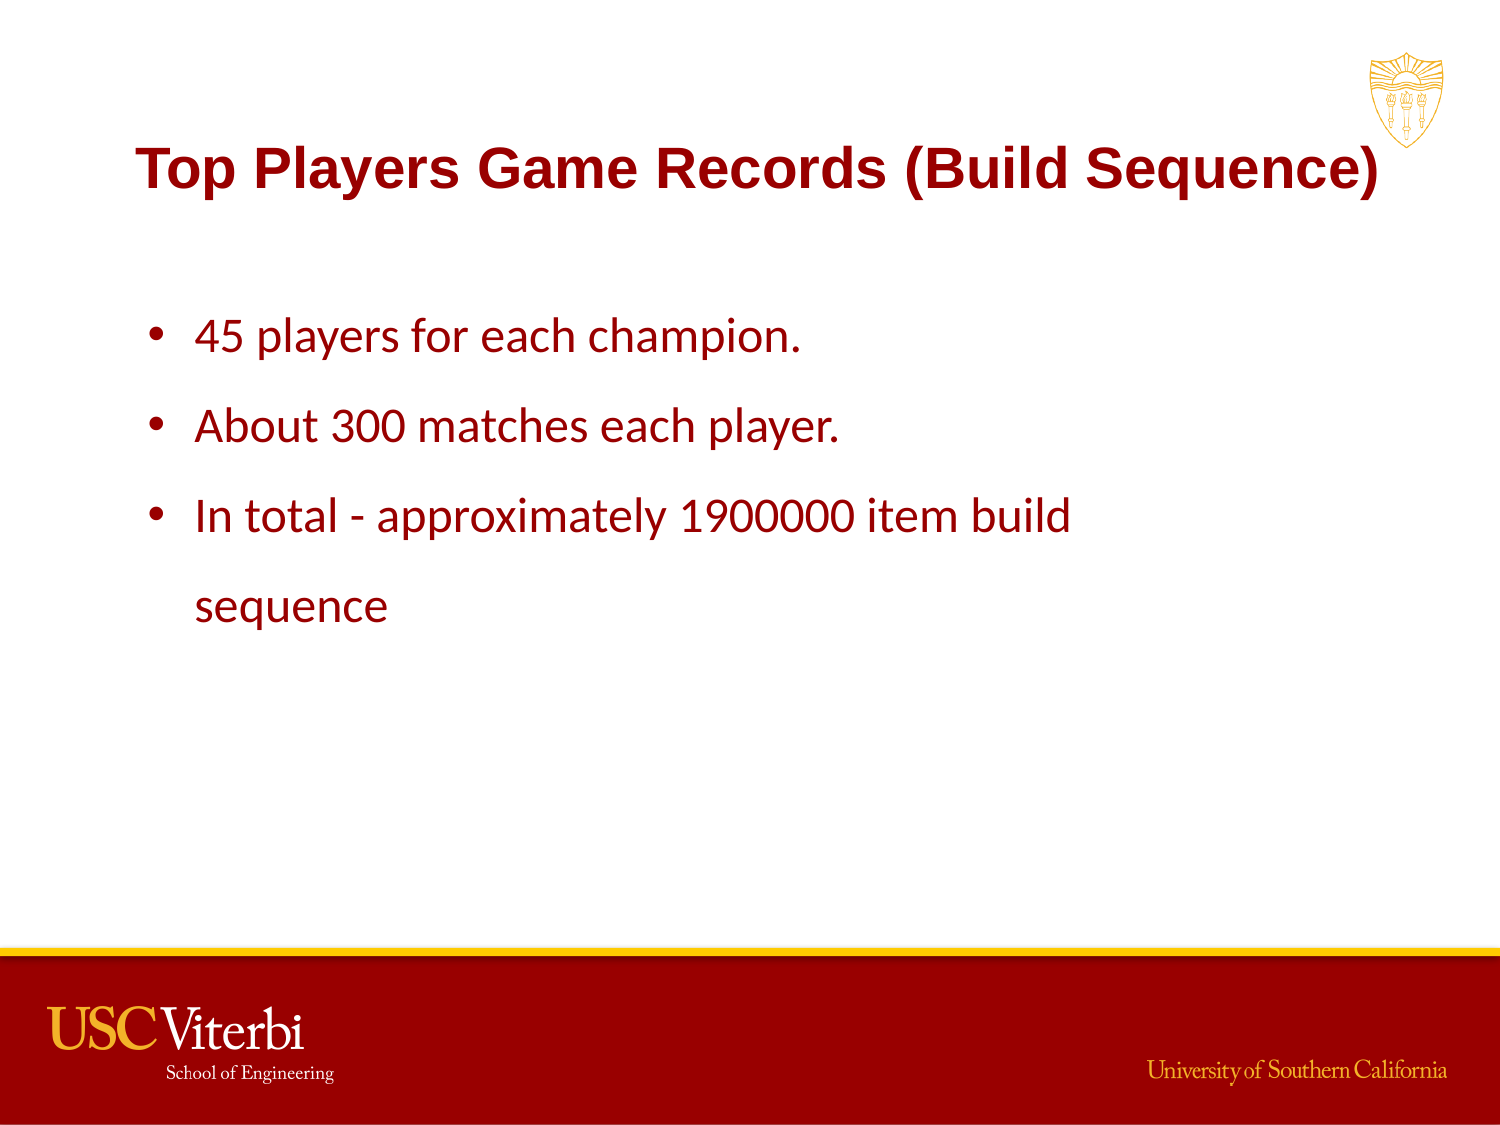

Top Players Game Records (Build Sequence)
45 players for each champion.
About 300 matches each player.
In total - approximately 1900000 item build sequence